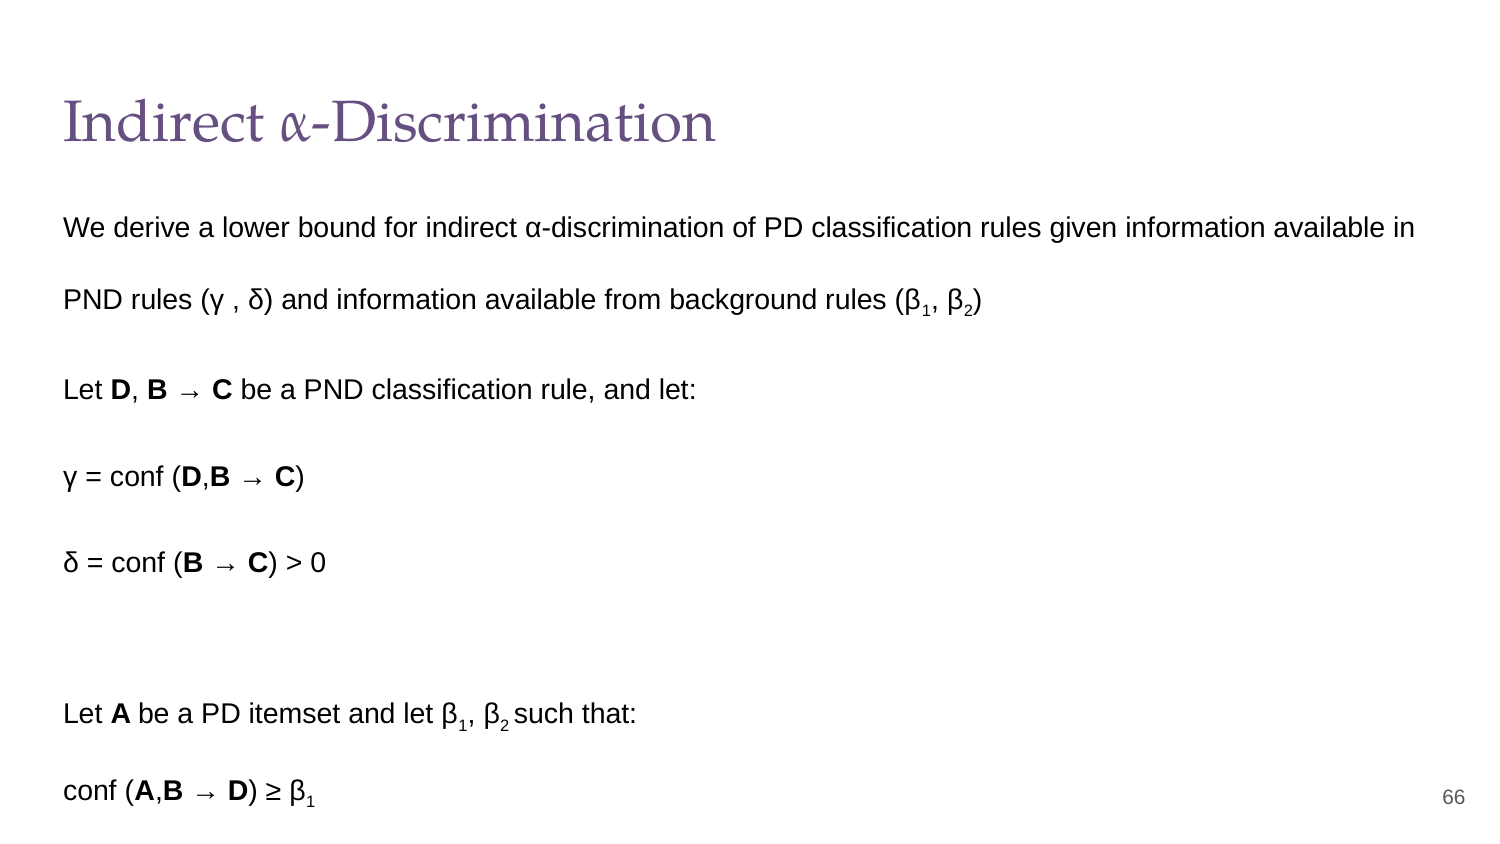

# Indirect α-Discrimination
We derive a lower bound for indirect α-discrimination of PD classification rules given information available in PND rules (γ , δ) and information available from background rules (β1, β2)
Let D, B → C be a PND classification rule, and let:
γ = conf (D,B → C)
δ = conf (B → C) > 0

Let A be a PD itemset and let β1, β2 such that:
conf (A,B → D) ≥ β1
conf (D,B → A) ≥ β2 > 0
66